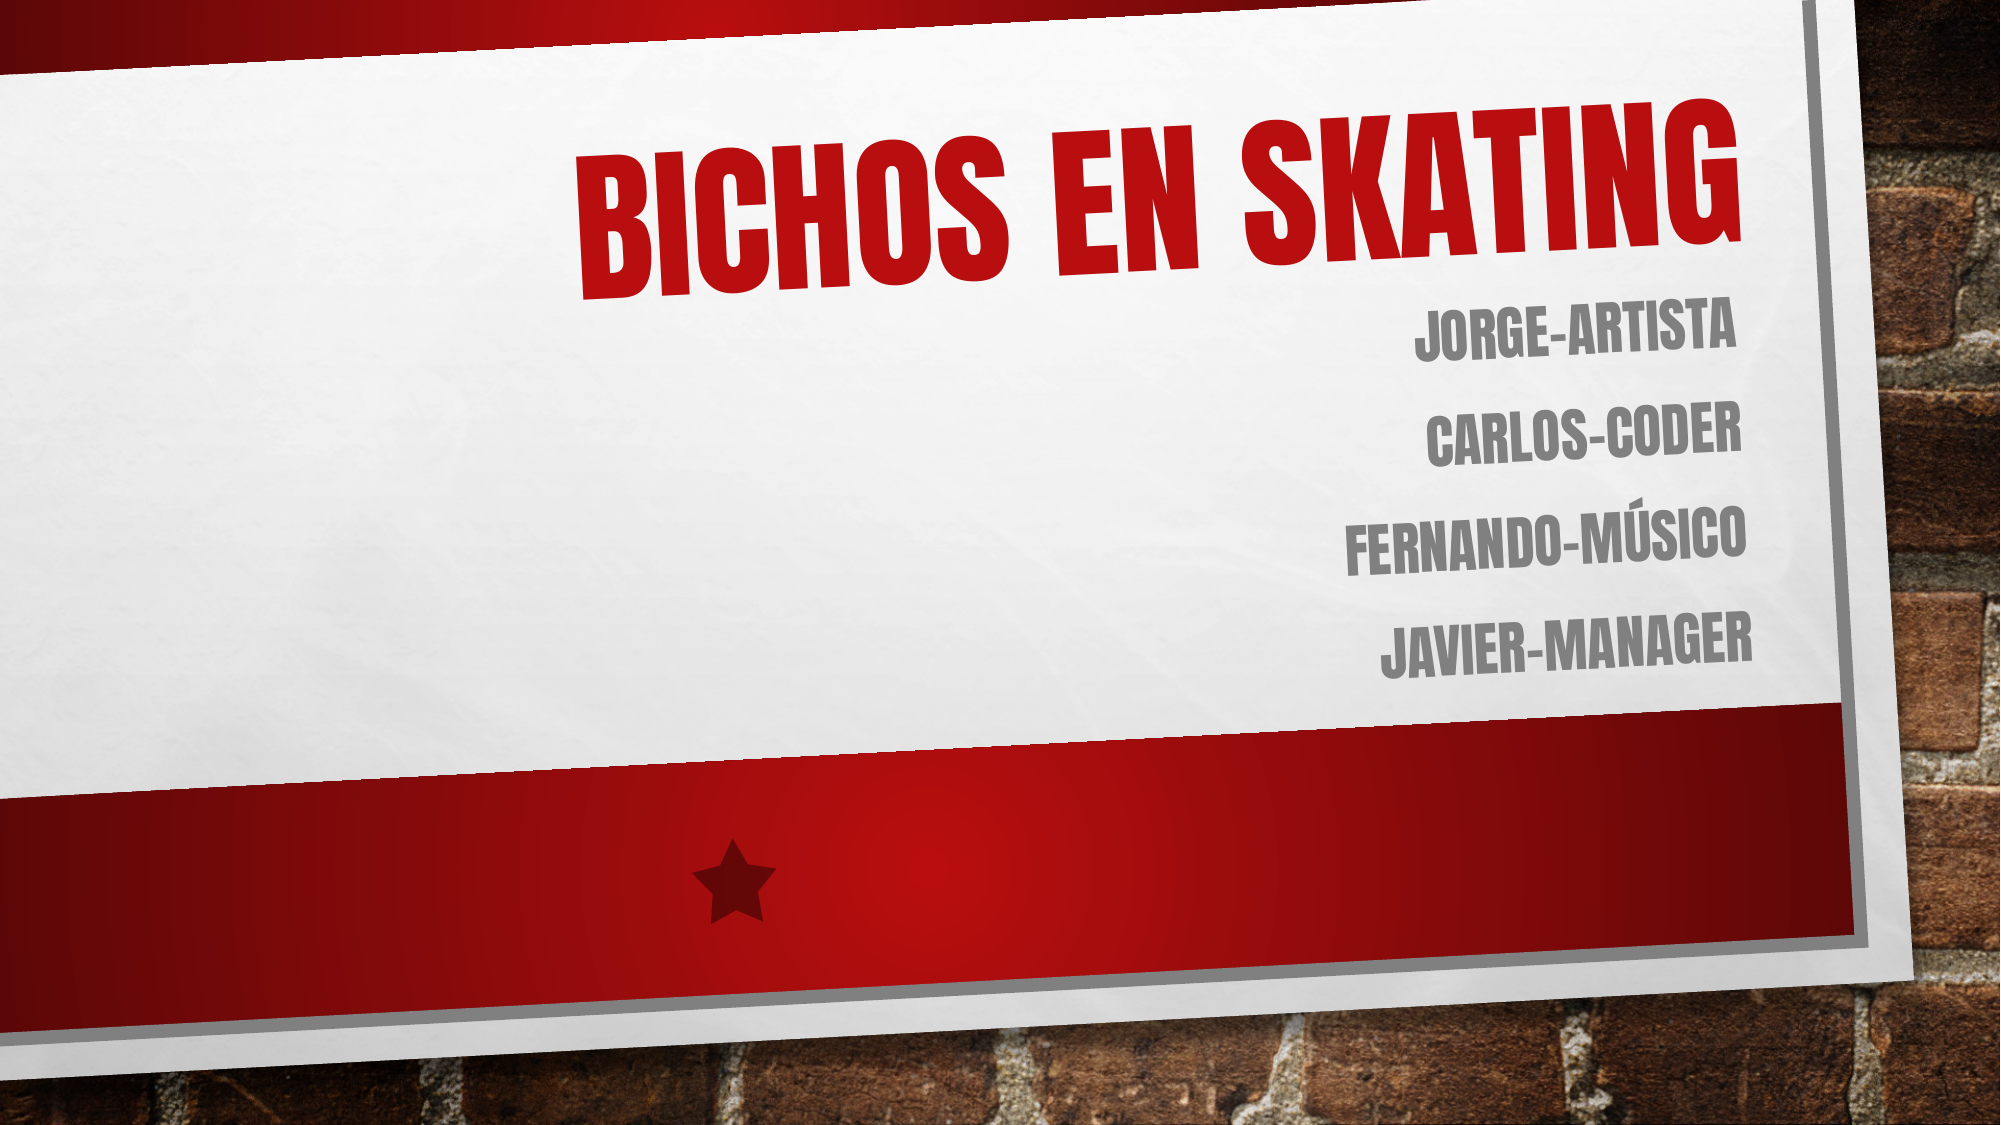

# BICHOS EN SKATING
Jorge-ARTIsta
Carlos-CODER
Fernando-músico
Javier-manager